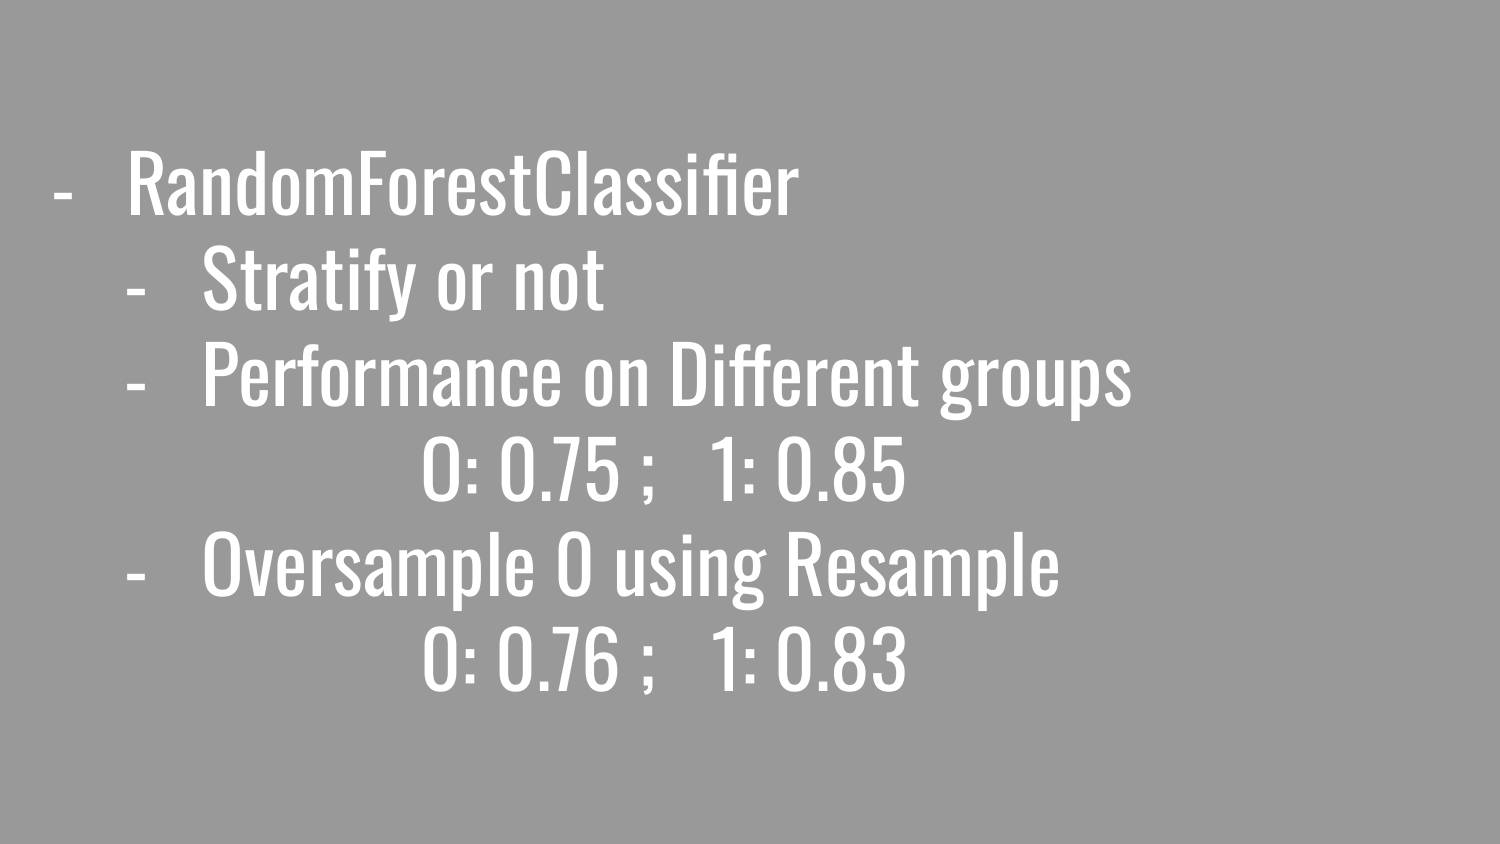

# RandomForestClassifier
Stratify or not
Performance on Different groups
            O: 0.75 ;   1: 0.85
Oversample 0 using Resample
            0: 0.76 ;   1: 0.83